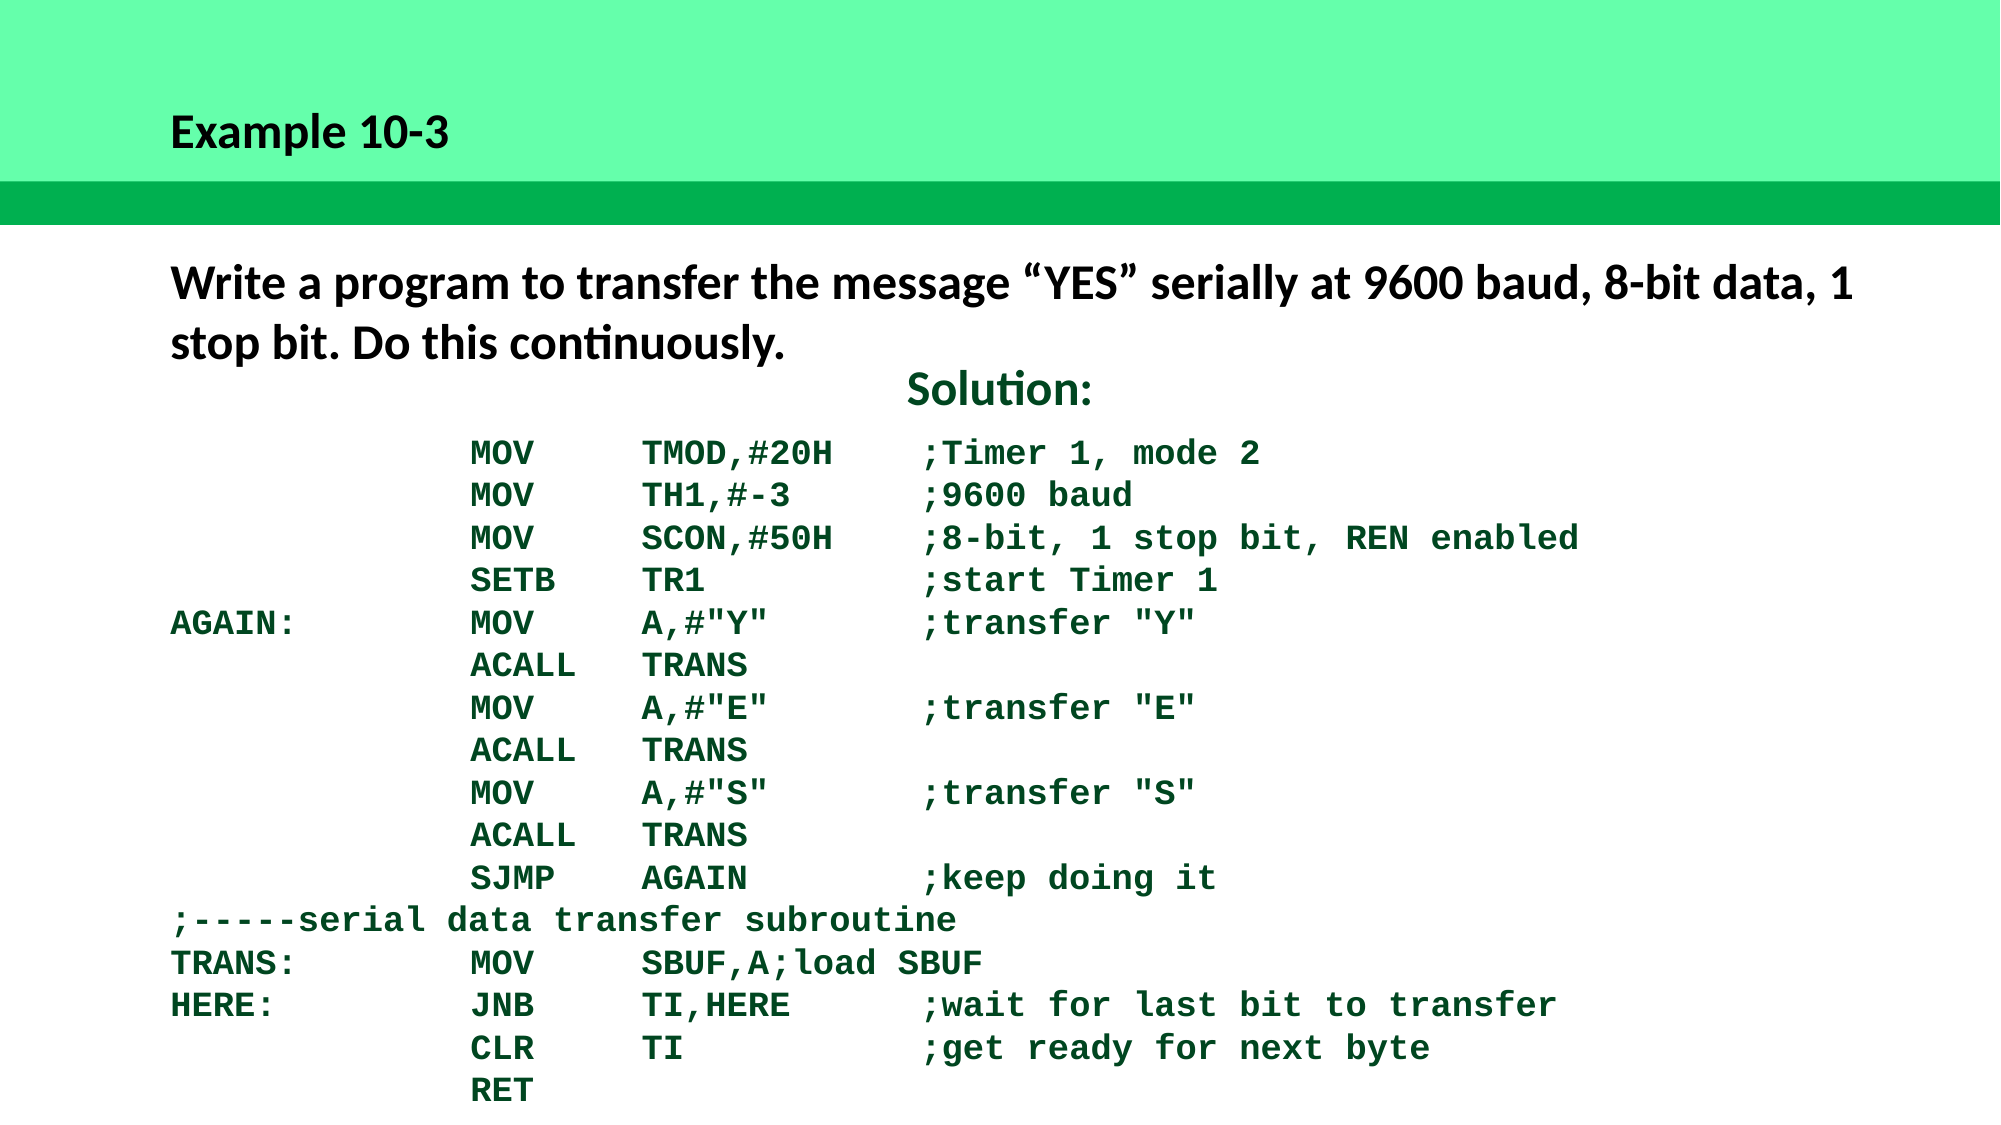

Example 10-3
Write a program to transfer the message “YES” serially at 9600 baud, 8-bit data, 1 stop bit. Do this continuously.
Solution:
		MOV	 TMOD,#20H	;Timer 1, mode 2
		MOV	 TH1,#-3	;9600 baud
		MOV	 SCON,#50H	;8-bit, 1 stop bit, REN enabled
		SETB	 TR1		;start Timer 1
AGAIN:		MOV	 A,#"Y"		;transfer "Y"
		ACALL 	 TRANS
		MOV	 A,#"E"		;transfer "E"
		ACALL 	 TRANS
		MOV	 A,#"S"		;transfer "S"
		ACALL 	 TRANS
		SJMP	 AGAIN		;keep doing it
;-----serial data transfer subroutine
TRANS:		MOV	 SBUF,A	;load SBUF
HERE:		JNB	 TI,HERE	;wait for last bit to transfer
		CLR	 TI		;get ready for next byte
		RET